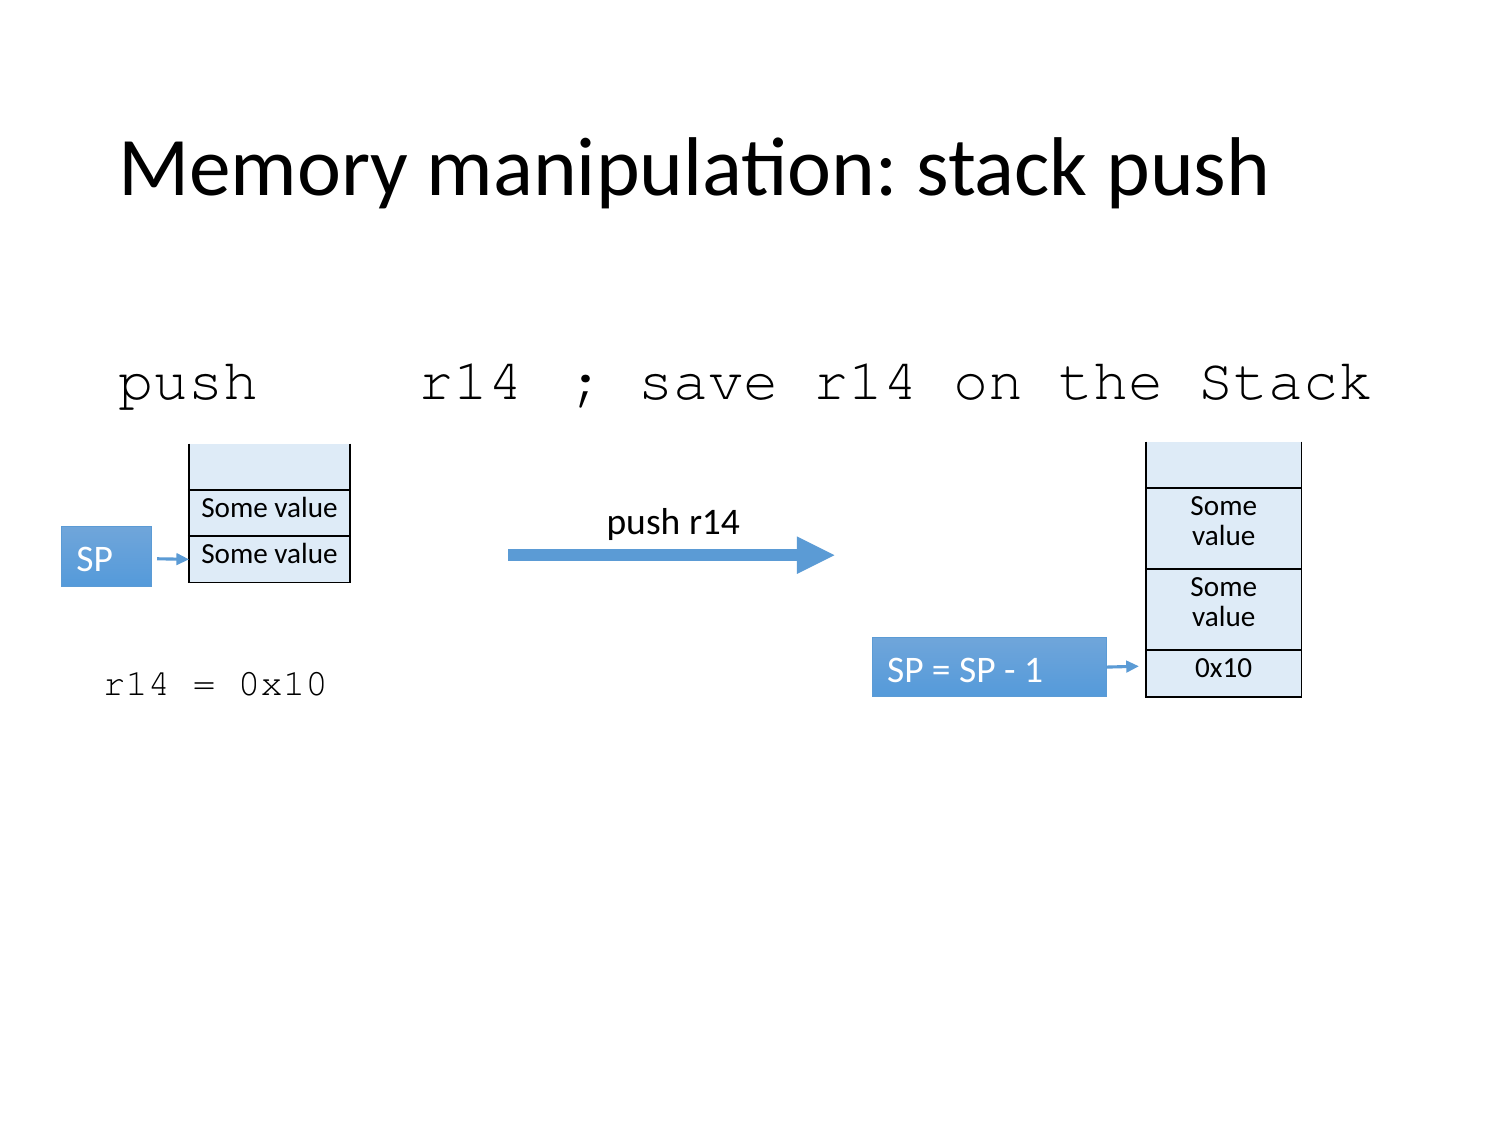

# Memory manipulation: stack push
push 	r14	; save r14 on the Stack

|  |
| --- |
| Some value |
| Some value |
| 0x10 |
|  |
| --- |
| Some value |
| Some value |
push r14
SP
SP = SP - 1
r14 = 0x10